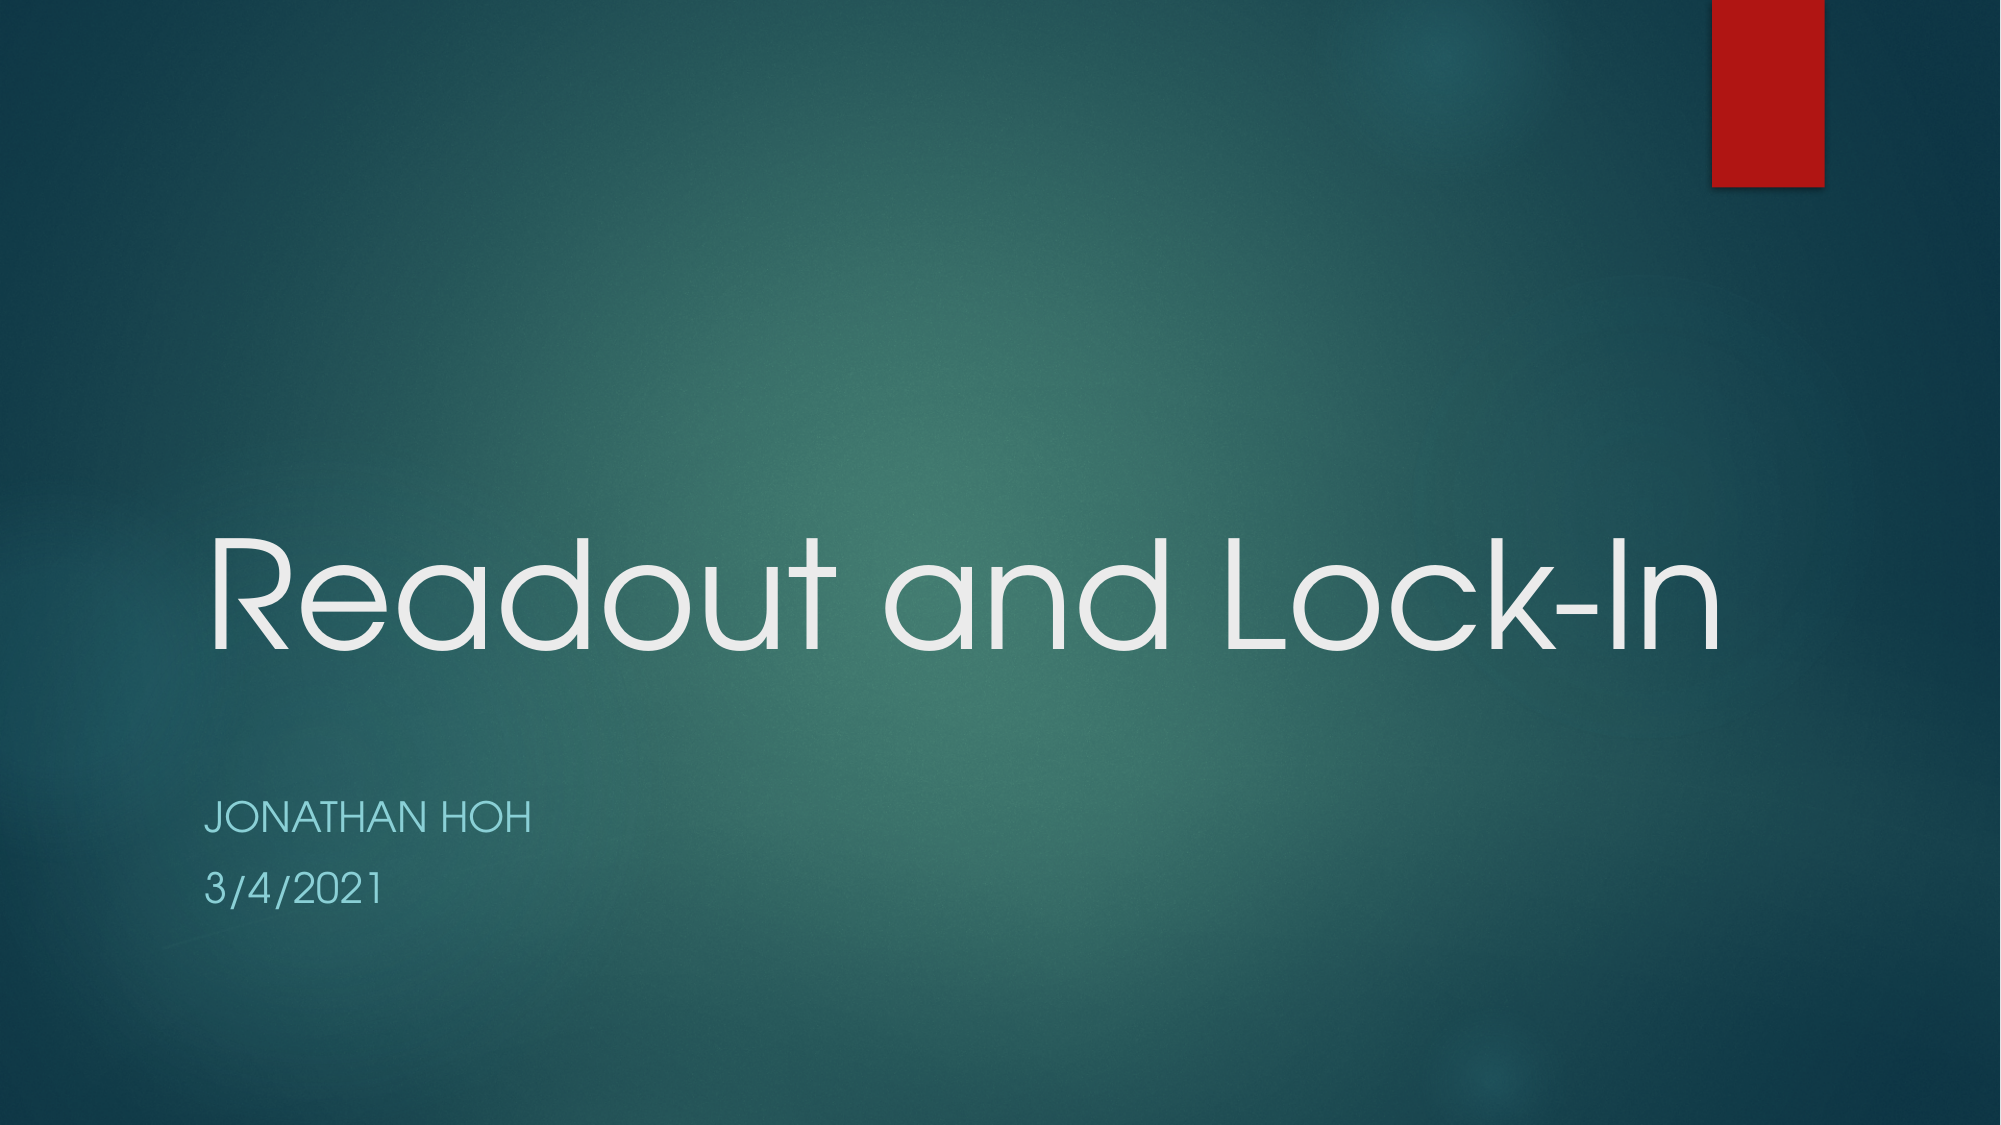

# Readout and Lock-In
Jonathan Hoh
3/4/2021